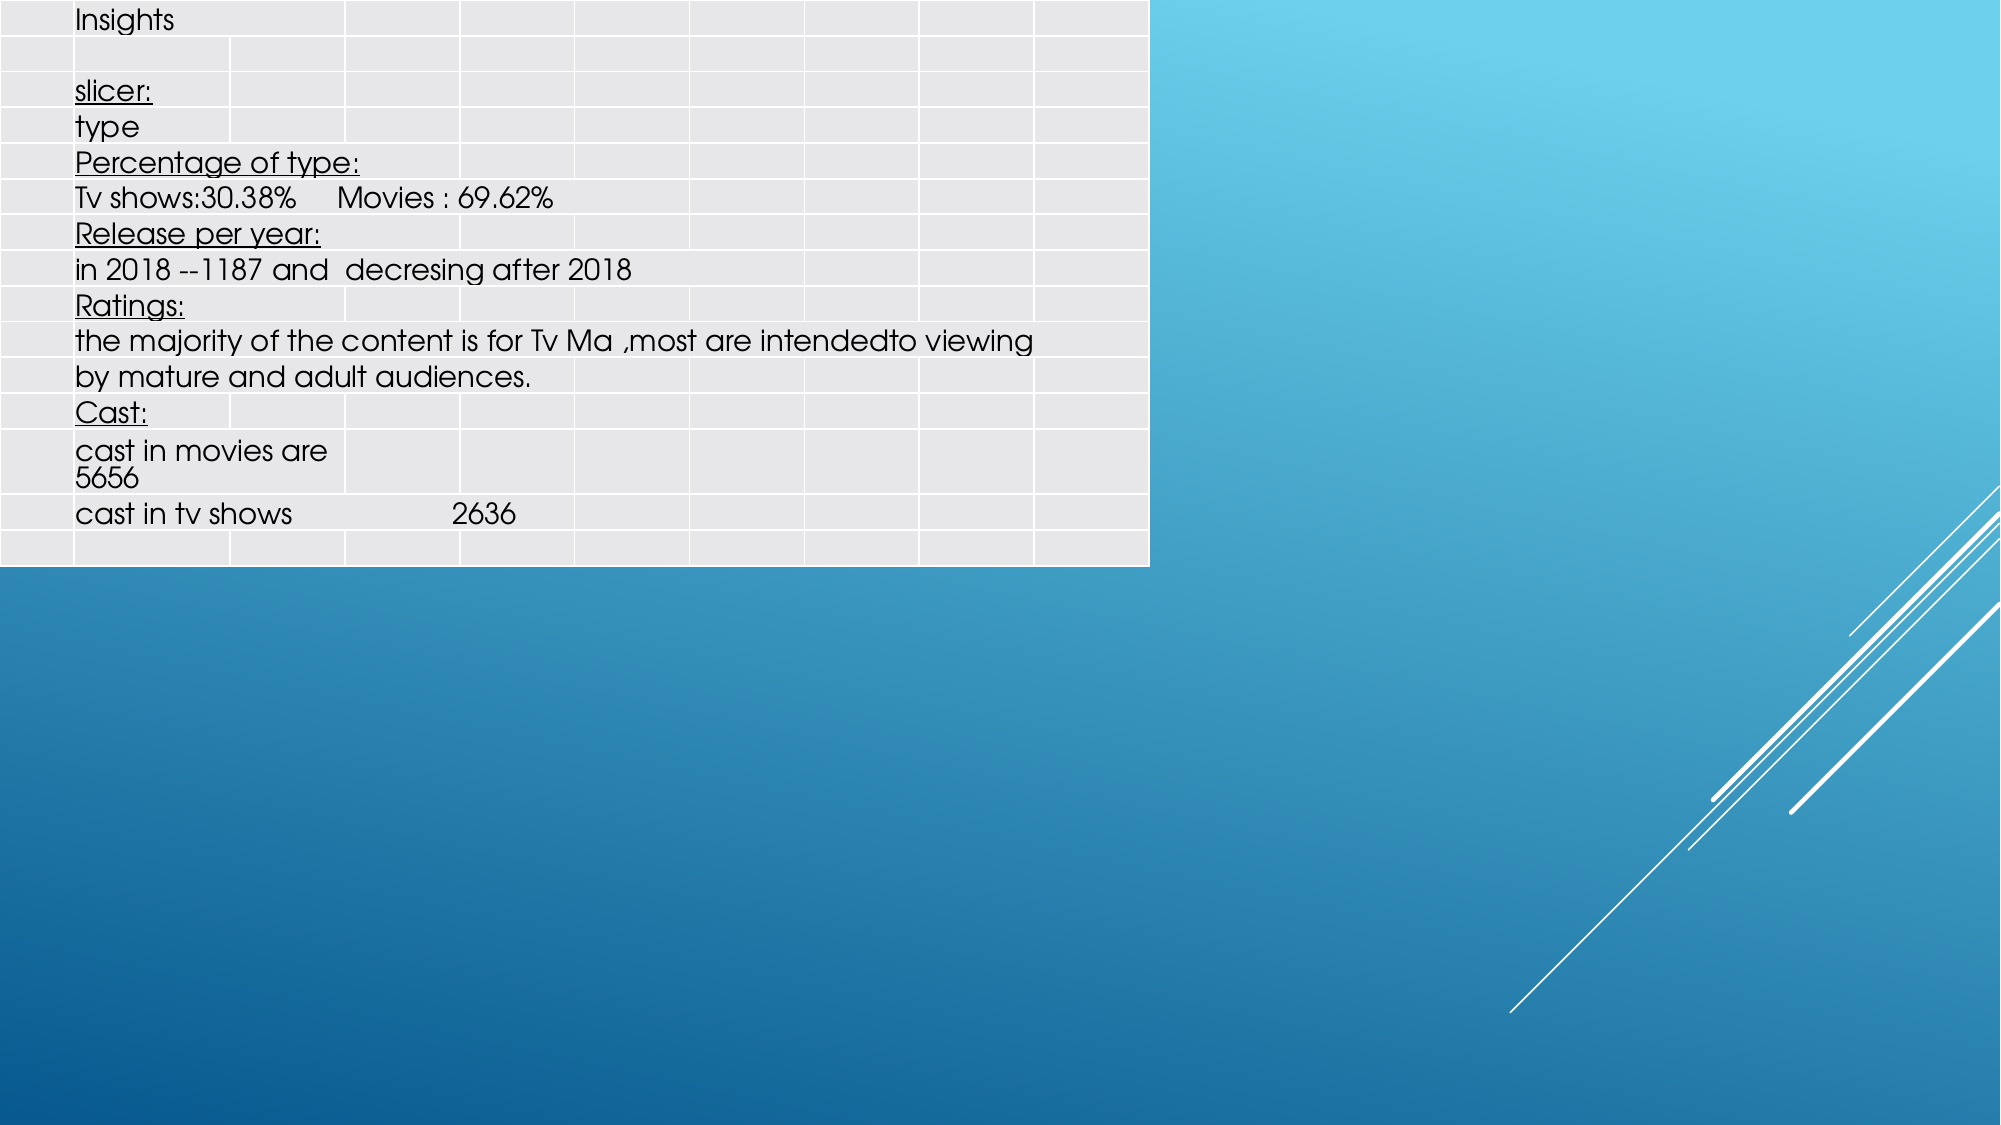

|  | Insights |  |  |  |  |  |  |  |  |
| --- | --- | --- | --- | --- | --- | --- | --- | --- | --- |
|  |  |  |  |  |  |  |  |  |  |
|  | slicer: |  |  |  |  |  |  |  |  |
|  | type |  |  |  |  |  |  |  |  |
|  | Percentage of type: |  |  |  |  |  |  |  |  |
|  | Tv shows:30.38% Movies : 69.62% |  |  |  |  |  |  |  |  |
|  | Release per year: |  |  |  |  |  |  |  |  |
|  | in 2018 --1187 and decresing after 2018 |  |  |  |  |  |  |  |  |
|  | Ratings: |  |  |  |  |  |  |  |  |
|  | the majority of the content is for Tv Ma ,most are intendedto viewing |  |  |  |  |  |  |  |  |
|  | by mature and adult audiences. |  |  |  |  |  |  |  |  |
|  | Cast: |  |  |  |  |  |  |  |  |
|  | cast in movies are 5656 |  |  |  |  |  |  |  |  |
|  | cast in tv shows 2636 |  |  |  |  |  |  |  |  |
|  |  |  |  |  |  |  |  |  |  |